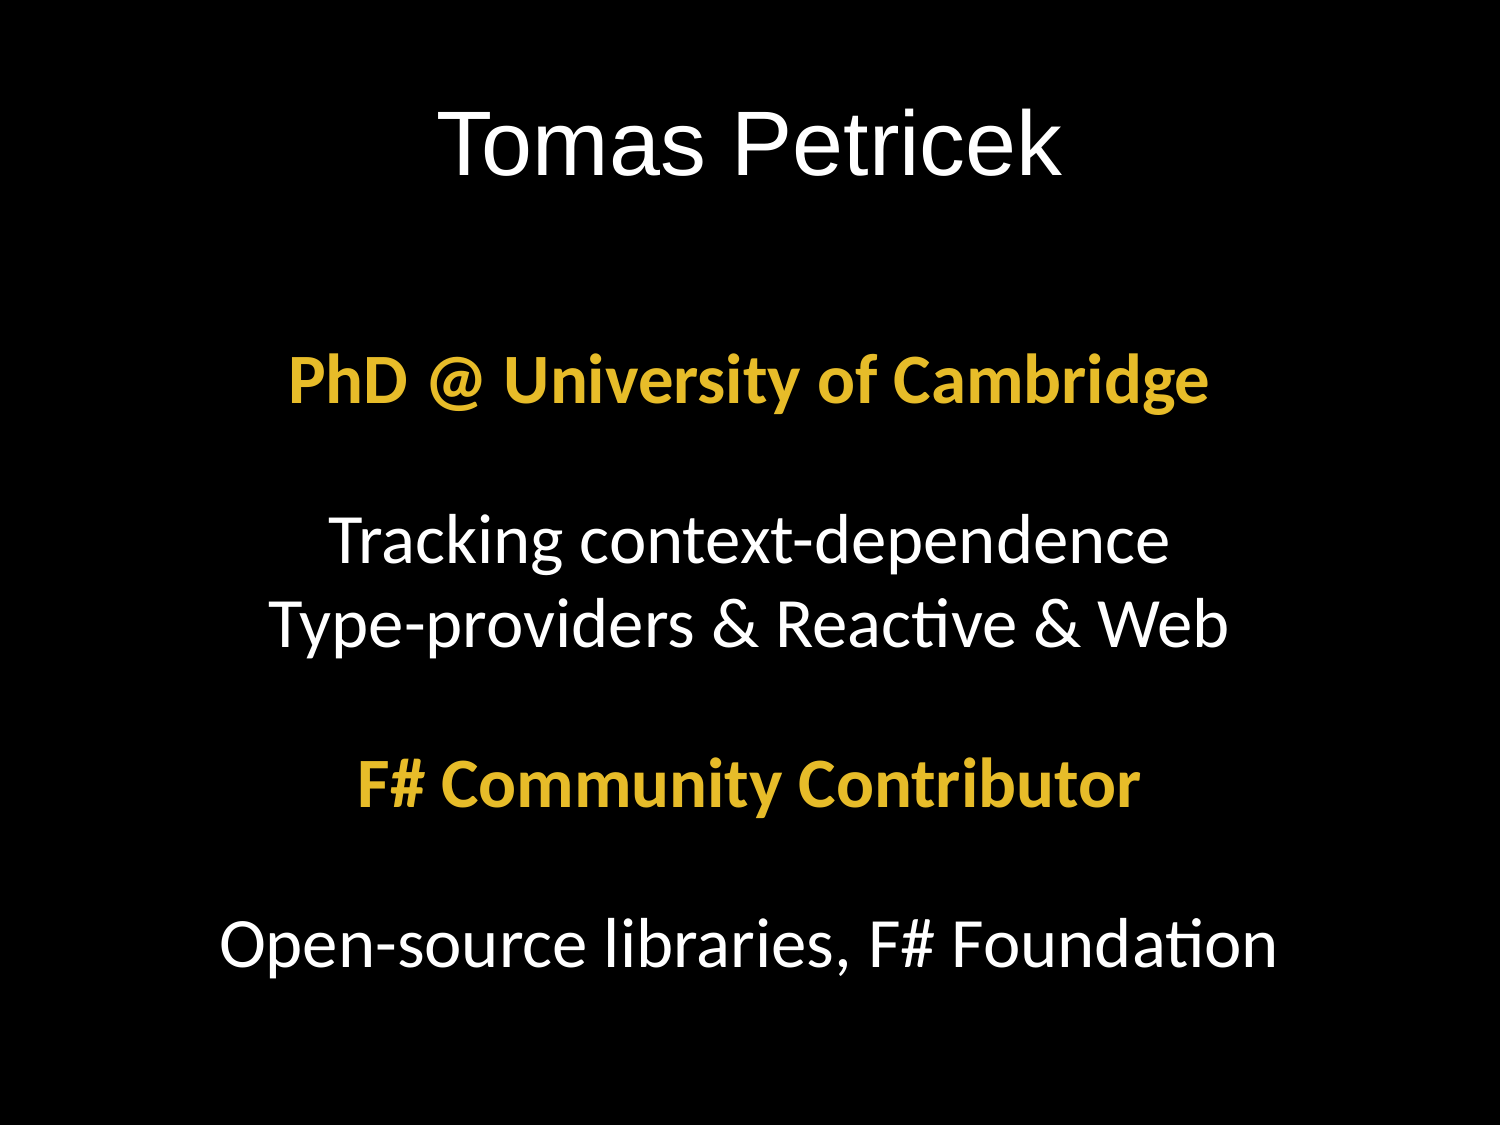

# Tomas Petricek
PhD @ University of Cambridge
Tracking context-dependence
Type-providers & Reactive & Web
F# Community Contributor
Open-source libraries, F# Foundation